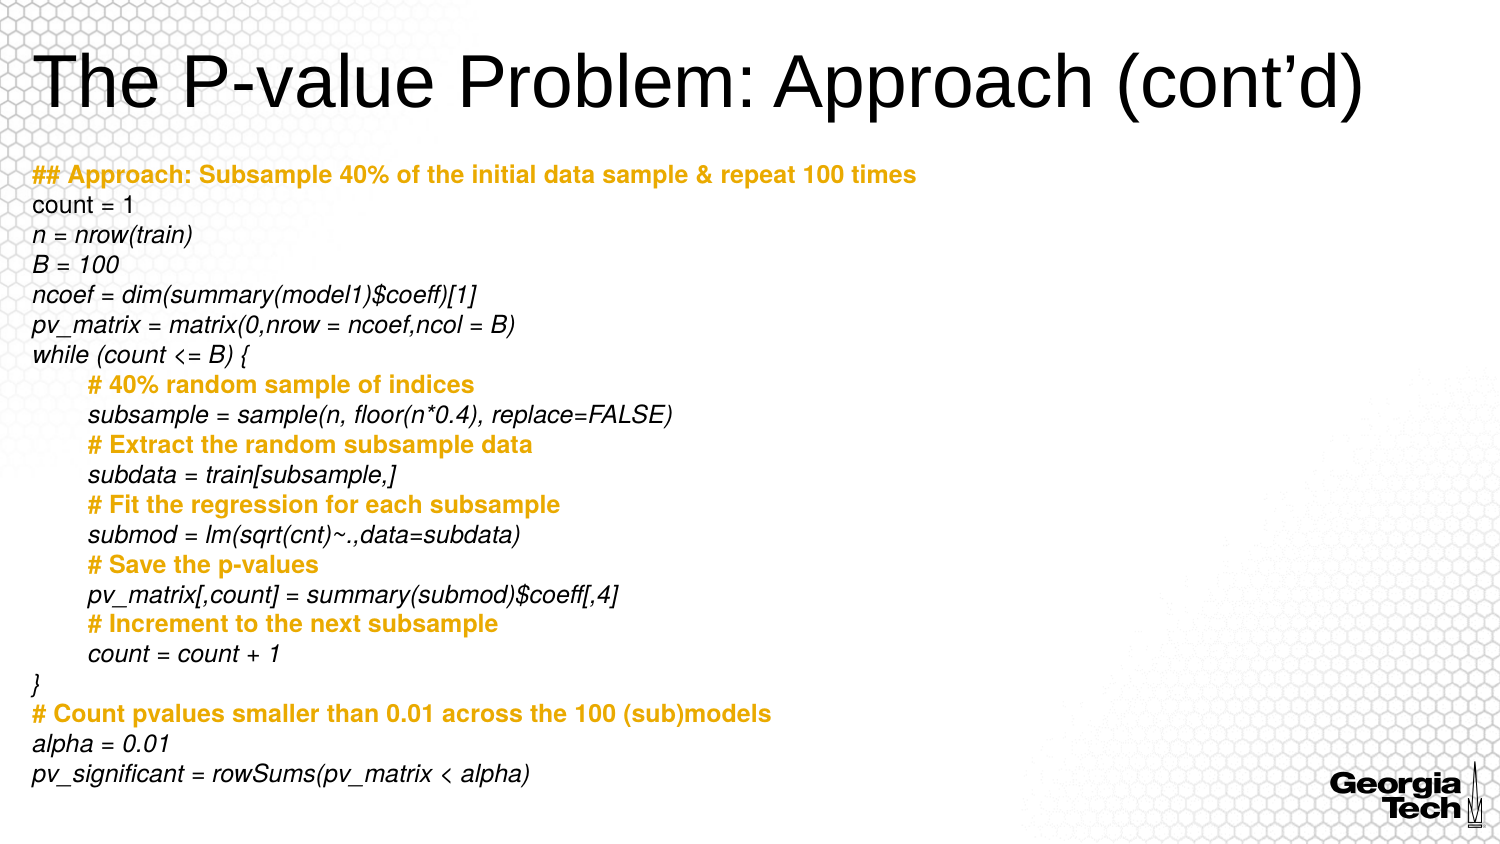

# The P-value Problem: Approach (cont’d)
## Approach: Subsample 40% of the initial data sample & repeat 100 times
count = 1
n = nrow(train)
B = 100
ncoef = dim(summary(model1)$coeff)[1]
pv_matrix = matrix(0,nrow = ncoef,ncol = B)
while (count <= B) {
# 40% random sample of indices
subsample = sample(n, floor(n*0.4), replace=FALSE)
# Extract the random subsample data
subdata = train[subsample,]
# Fit the regression for each subsample
submod = lm(sqrt(cnt)~.,data=subdata)
# Save the p-values
pv_matrix[,count] = summary(submod)$coeff[,4]
# Increment to the next subsample
count = count + 1
}
# Count pvalues smaller than 0.01 across the 100 (sub)models
alpha = 0.01
pv_significant = rowSums(pv_matrix < alpha)